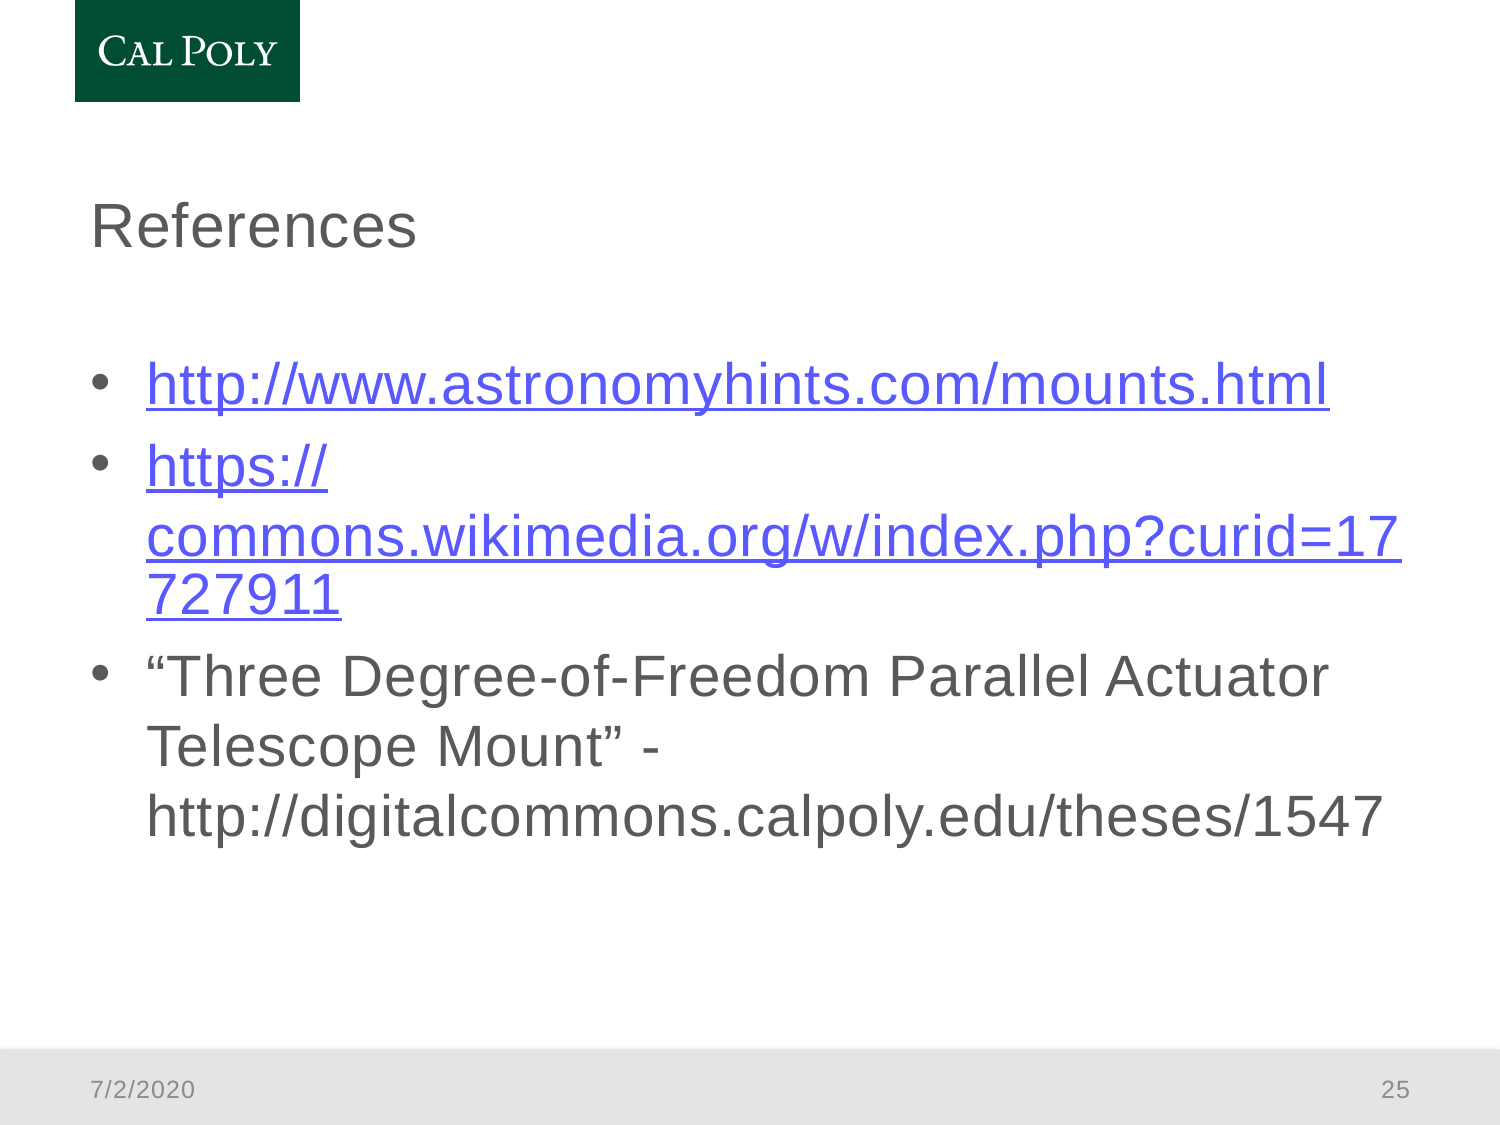

# References
http://www.astronomyhints.com/mounts.html
https://commons.wikimedia.org/w/index.php?curid=17727911
“Three Degree-of-Freedom Parallel Actuator Telescope Mount” - http://digitalcommons.calpoly.edu/theses/1547

7/2/2020

25